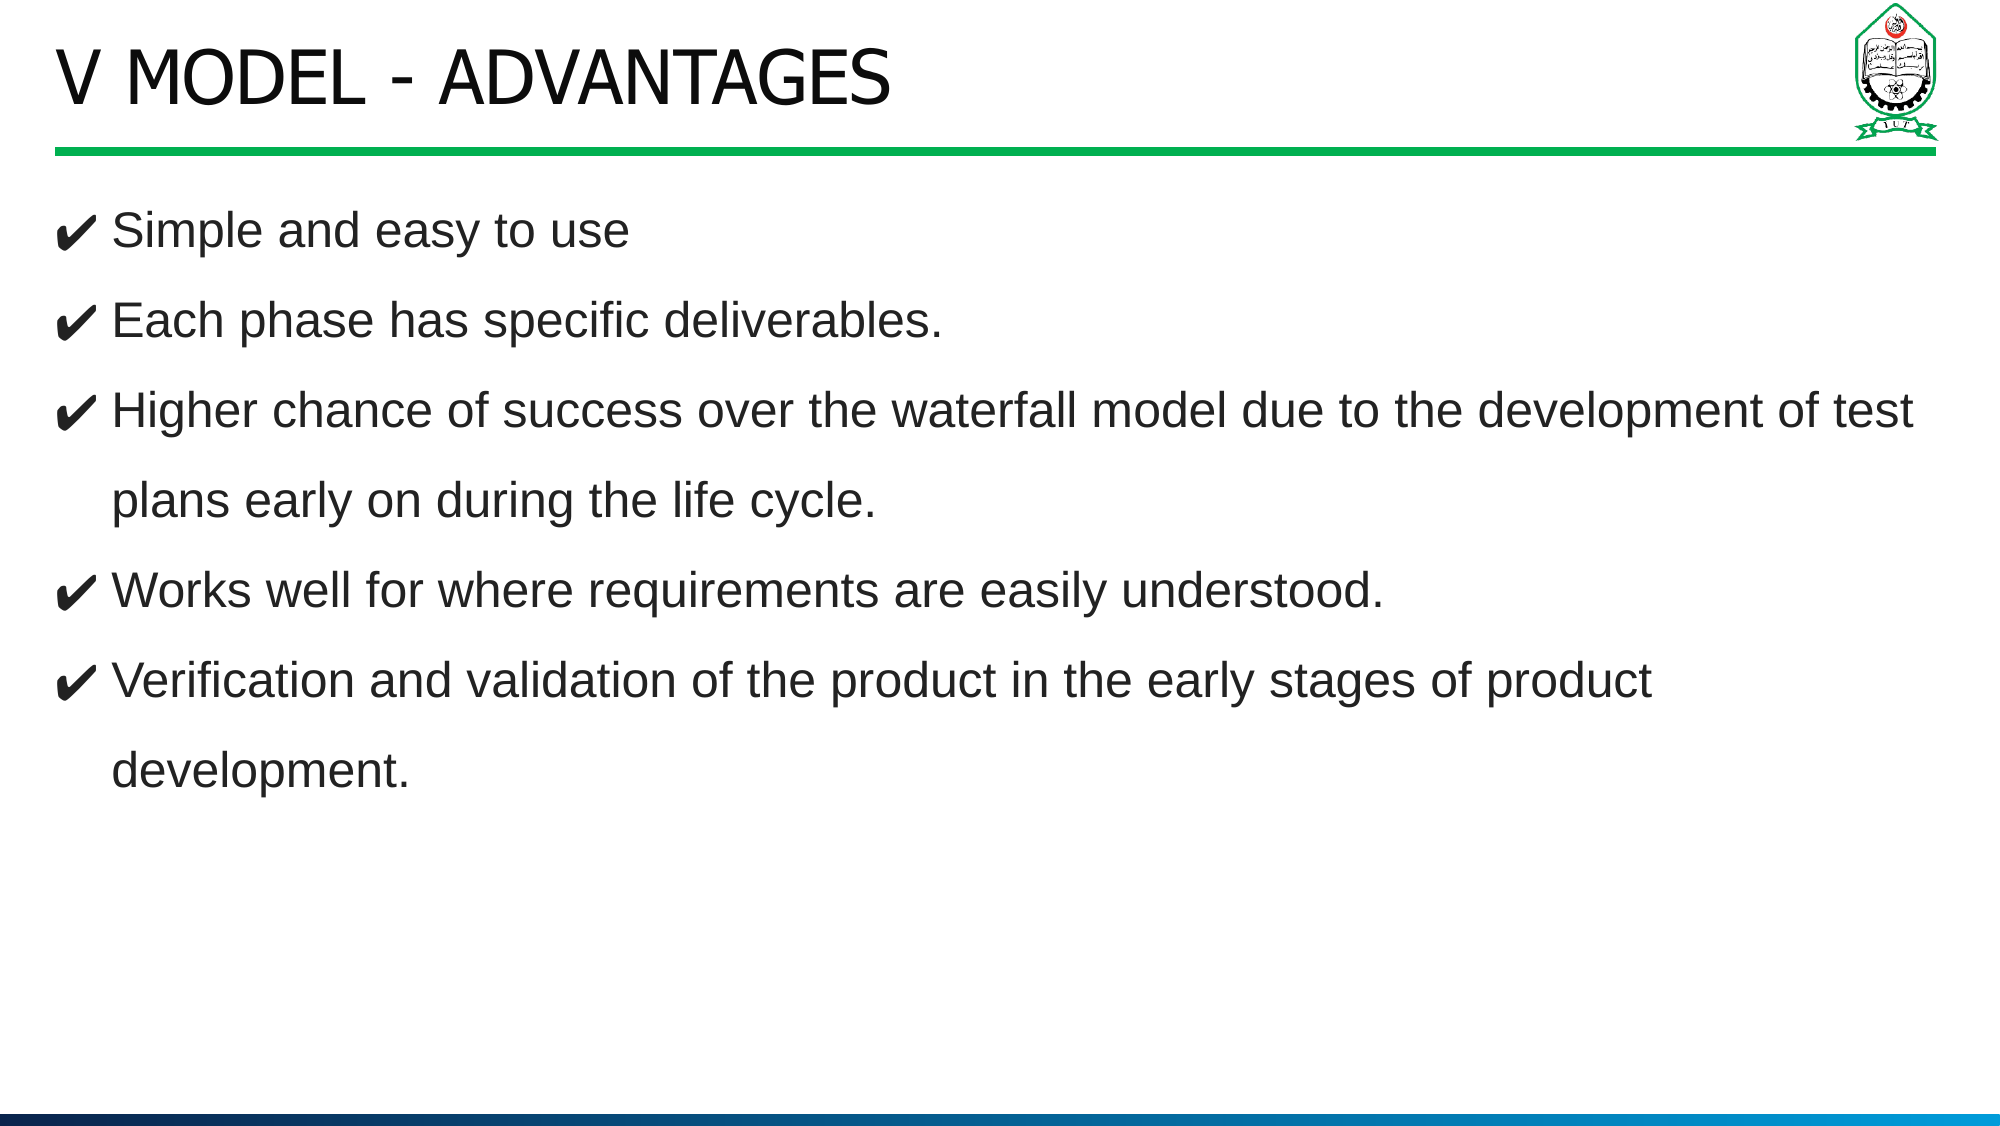

# V Model - Advantages
Simple and easy to use
Each phase has specific deliverables.
Higher chance of success over the waterfall model due to the development of test plans early on during the life cycle.
Works well for where requirements are easily understood.
Verification and validation of the product in the early stages of product development.